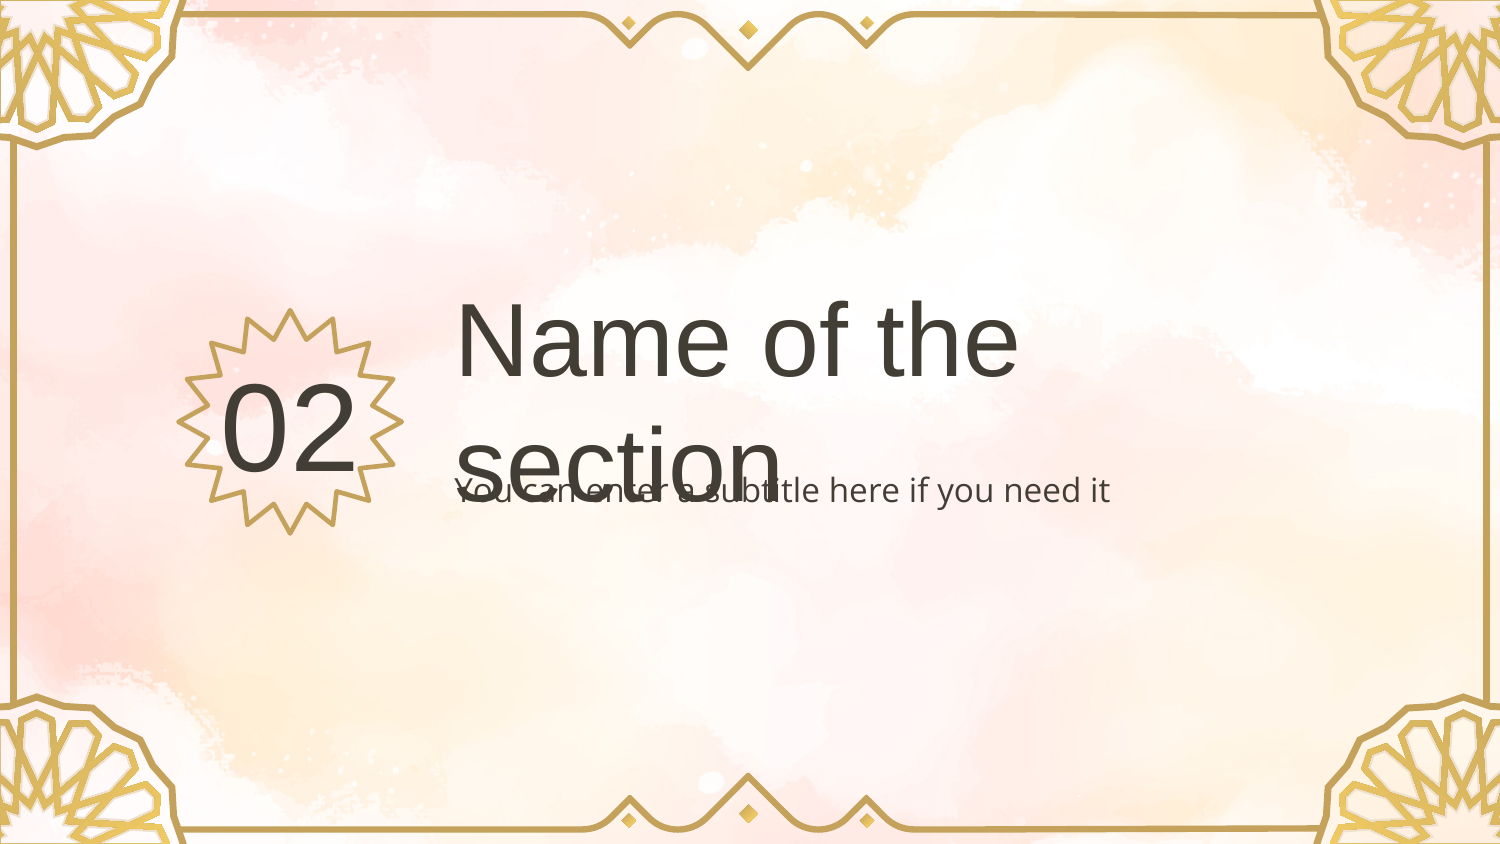

# Name of the section
02
You can enter a subtitle here if you need it